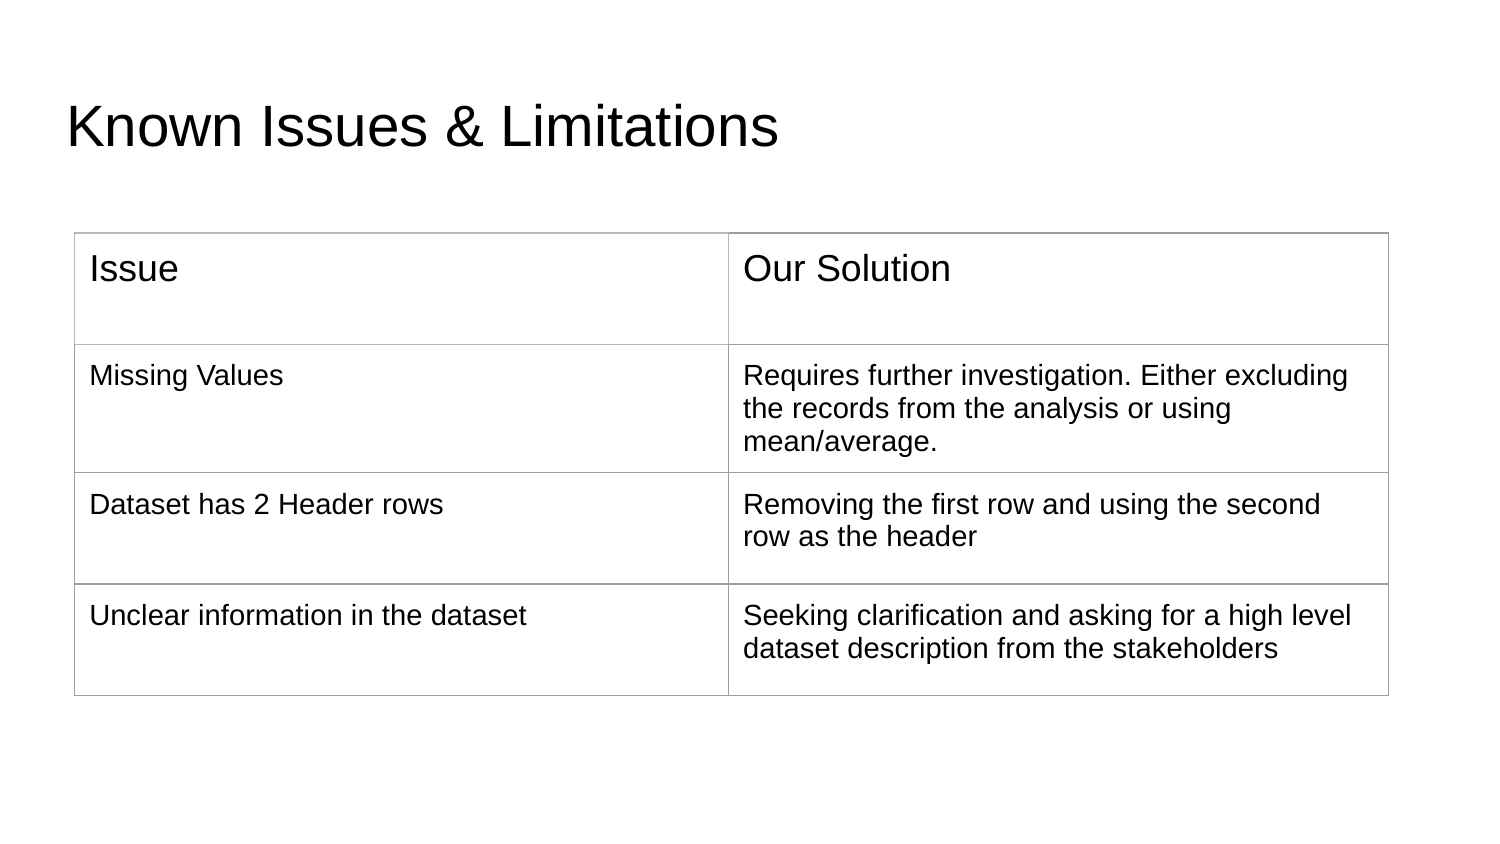

# Known Issues & Limitations

| Issue | Our Solution |
| --- | --- |
| Missing Values | Requires further investigation. Either excluding the records from the analysis or using mean/average. |
| Dataset has 2 Header rows | Removing the first row and using the second row as the header |
| Unclear information in the dataset | Seeking clarification and asking for a high level dataset description from the stakeholders |